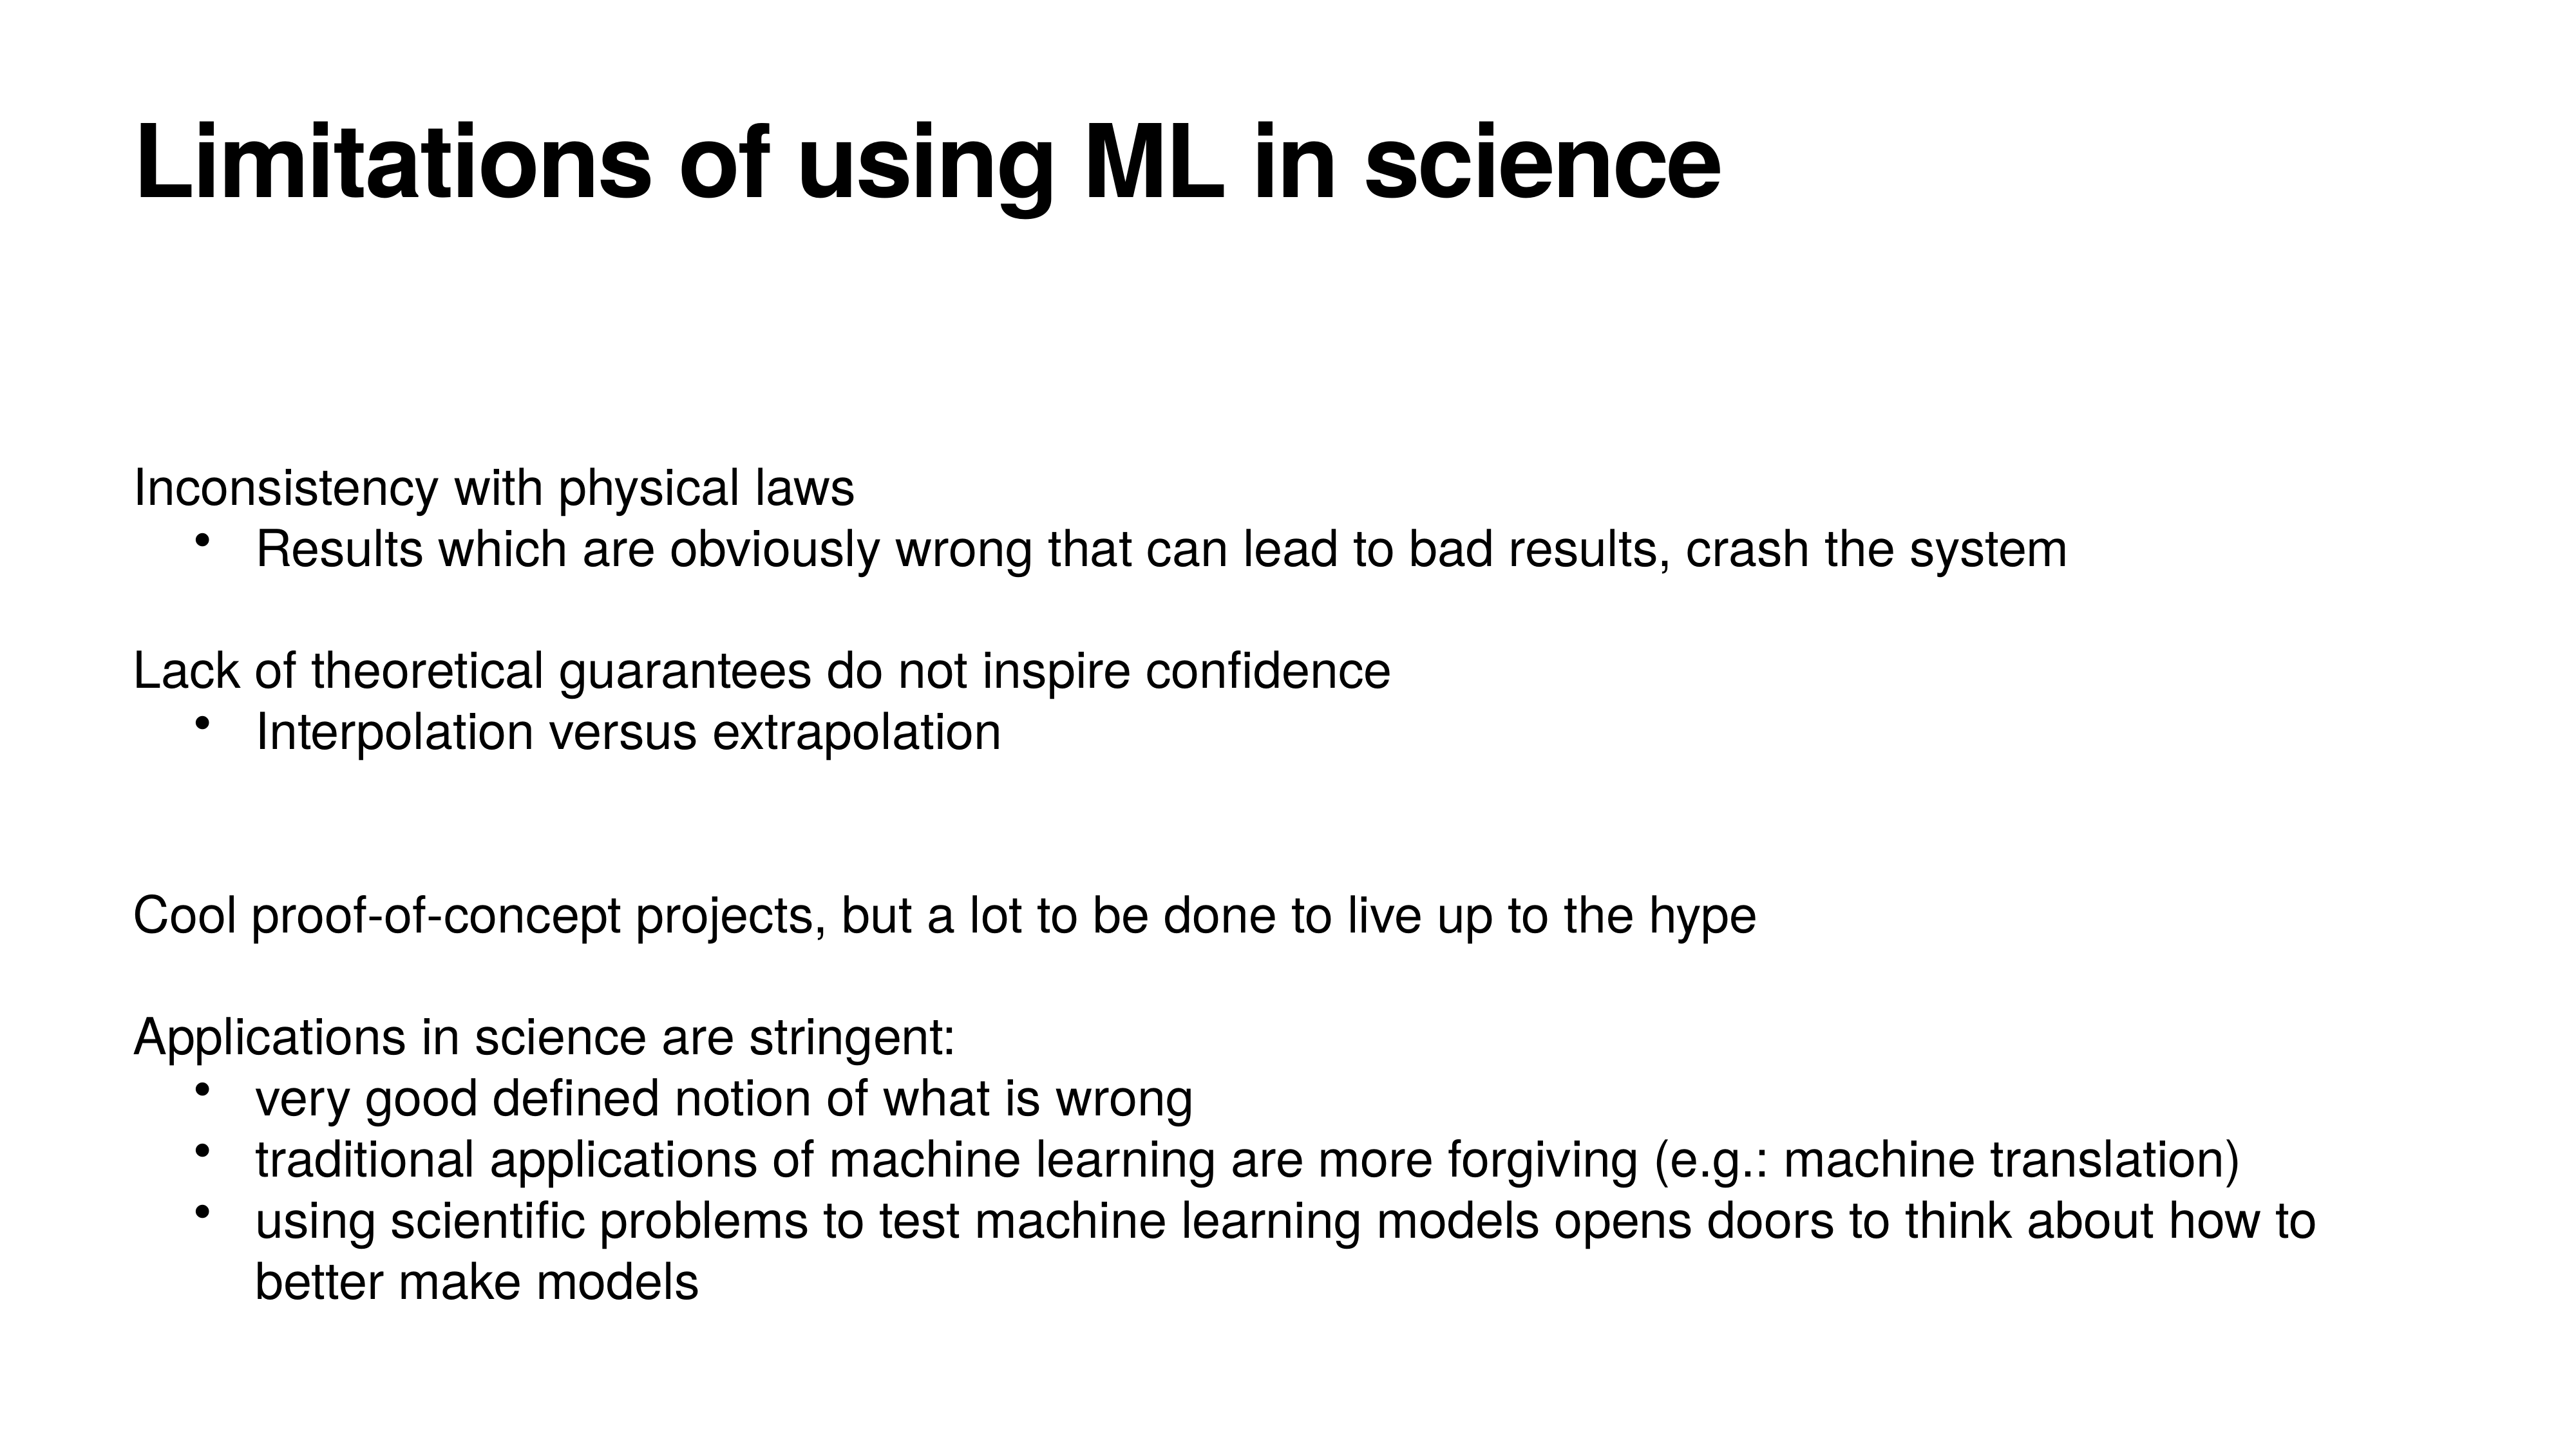

# Limitations of using ML in science

Inconsistency with physical laws
Results which are obviously wrong that can lead to bad results, crash the system

Lack of theoretical guarantees do not inspire confidence
Interpolation versus extrapolation

Cool proof-of-concept projects, but a lot to be done to live up to the hype

Applications in science are stringent:
very good defined notion of what is wrong
traditional applications of machine learning are more forgiving (e.g.: machine translation)
using scientific problems to test machine learning models opens doors to think about how to better make models